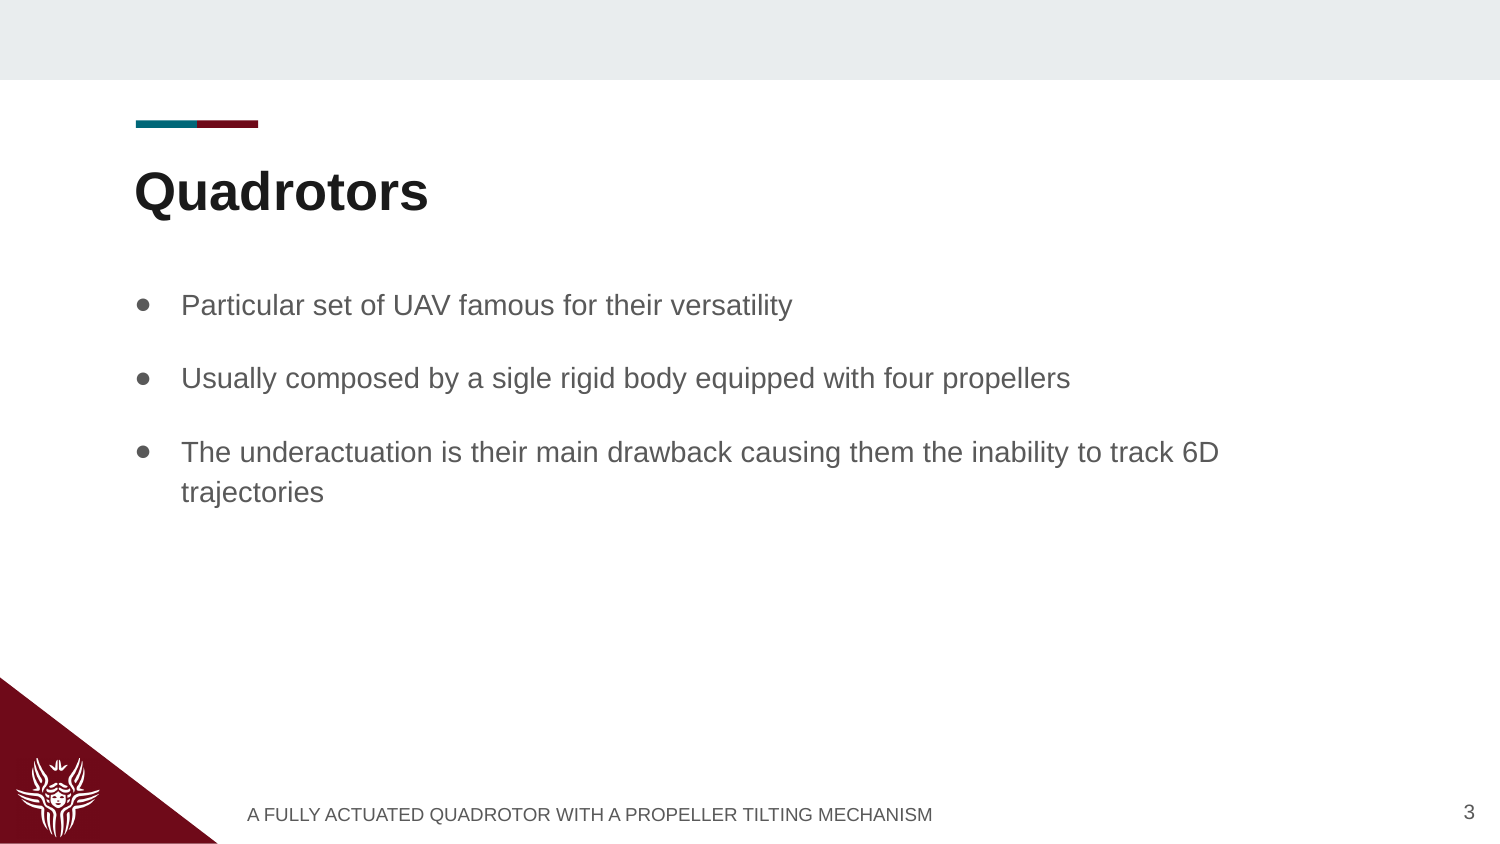

# Quadrotors
Particular set of UAV famous for their versatility
Usually composed by a sigle rigid body equipped with four propellers
The underactuation is their main drawback causing them the inability to track 6D trajectories
3
A FULLY ACTUATED QUADROTOR WITH A PROPELLER TILTING MECHANISM